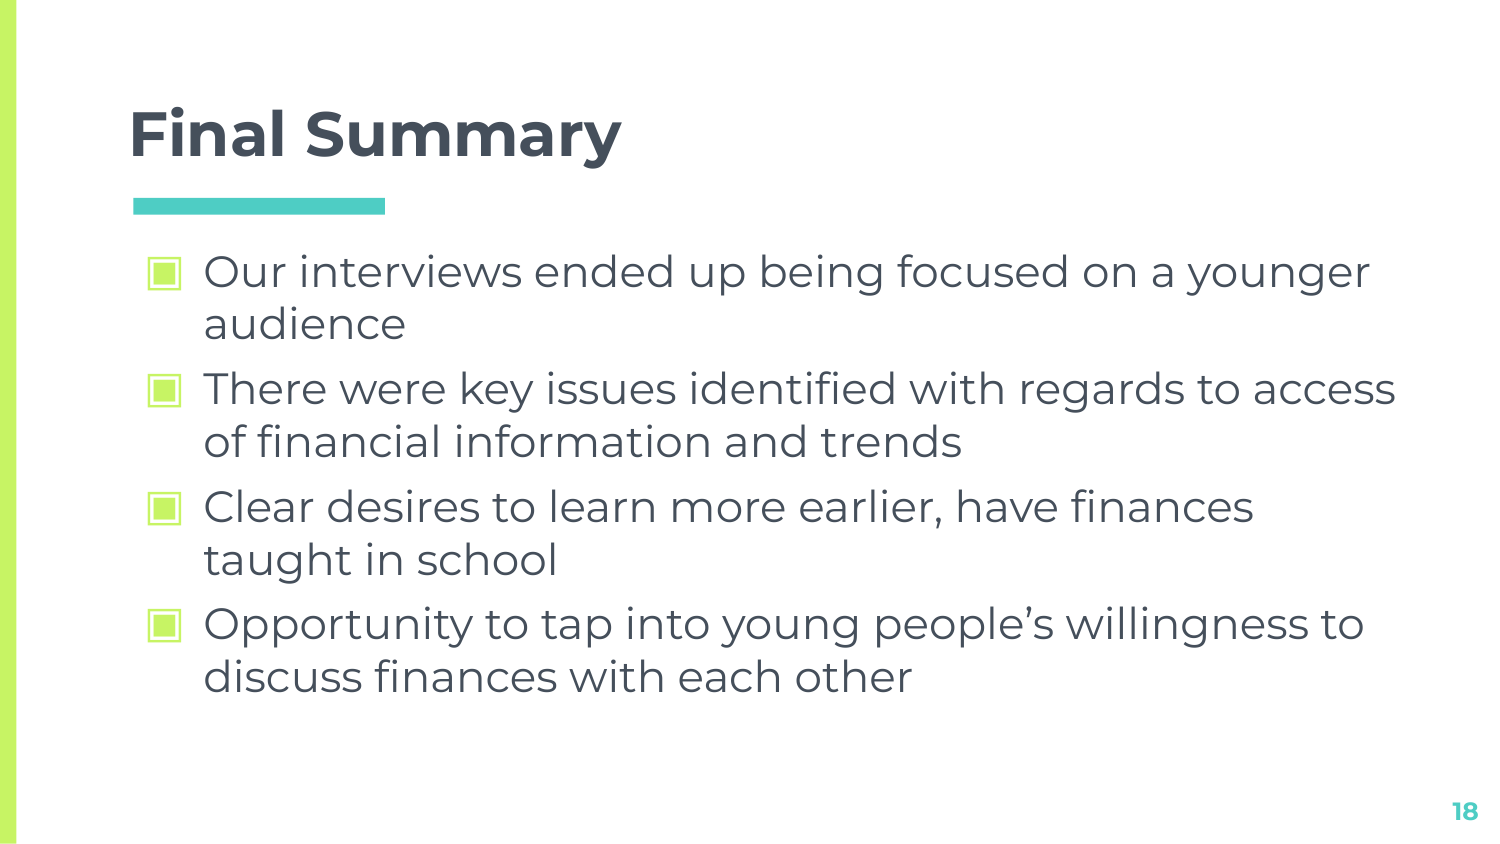

# Final Summary
Our interviews ended up being focused on a younger audience
There were key issues identified with regards to access of financial information and trends
Clear desires to learn more earlier, have finances taught in school
Opportunity to tap into young people’s willingness to discuss finances with each other
18